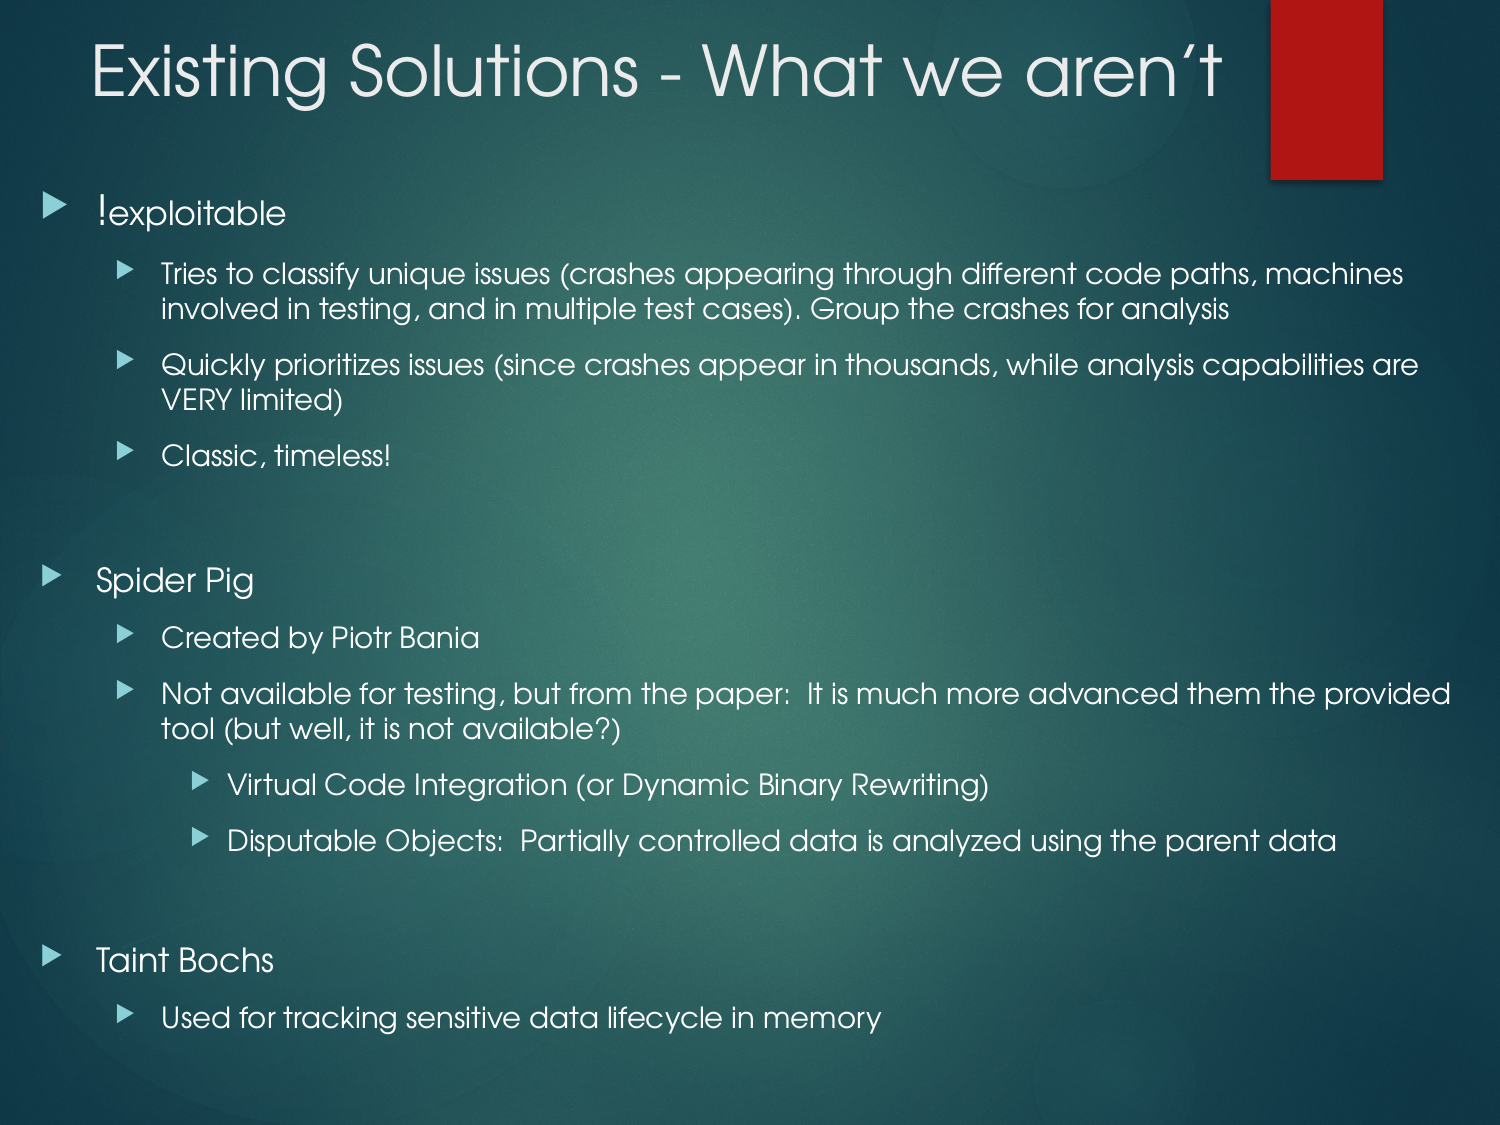

# Existing Solutions - What we aren’t
!exploitable
Tries to classify unique issues (crashes appearing through different code paths, machines involved in testing, and in multiple test cases). Group the crashes for analysis
Quickly prioritizes issues (since crashes appear in thousands, while analysis capabilities are VERY limited)
Classic, timeless!

Spider Pig
Created by Piotr Bania
Not available for testing, but from the paper:  It is much more advanced them the provided tool (but well, it is not available?)
Virtual Code Integration (or Dynamic Binary Rewriting)
Disputable Objects:  Partially controlled data is analyzed using the parent data

Taint Bochs
Used for tracking sensitive data lifecycle in memory